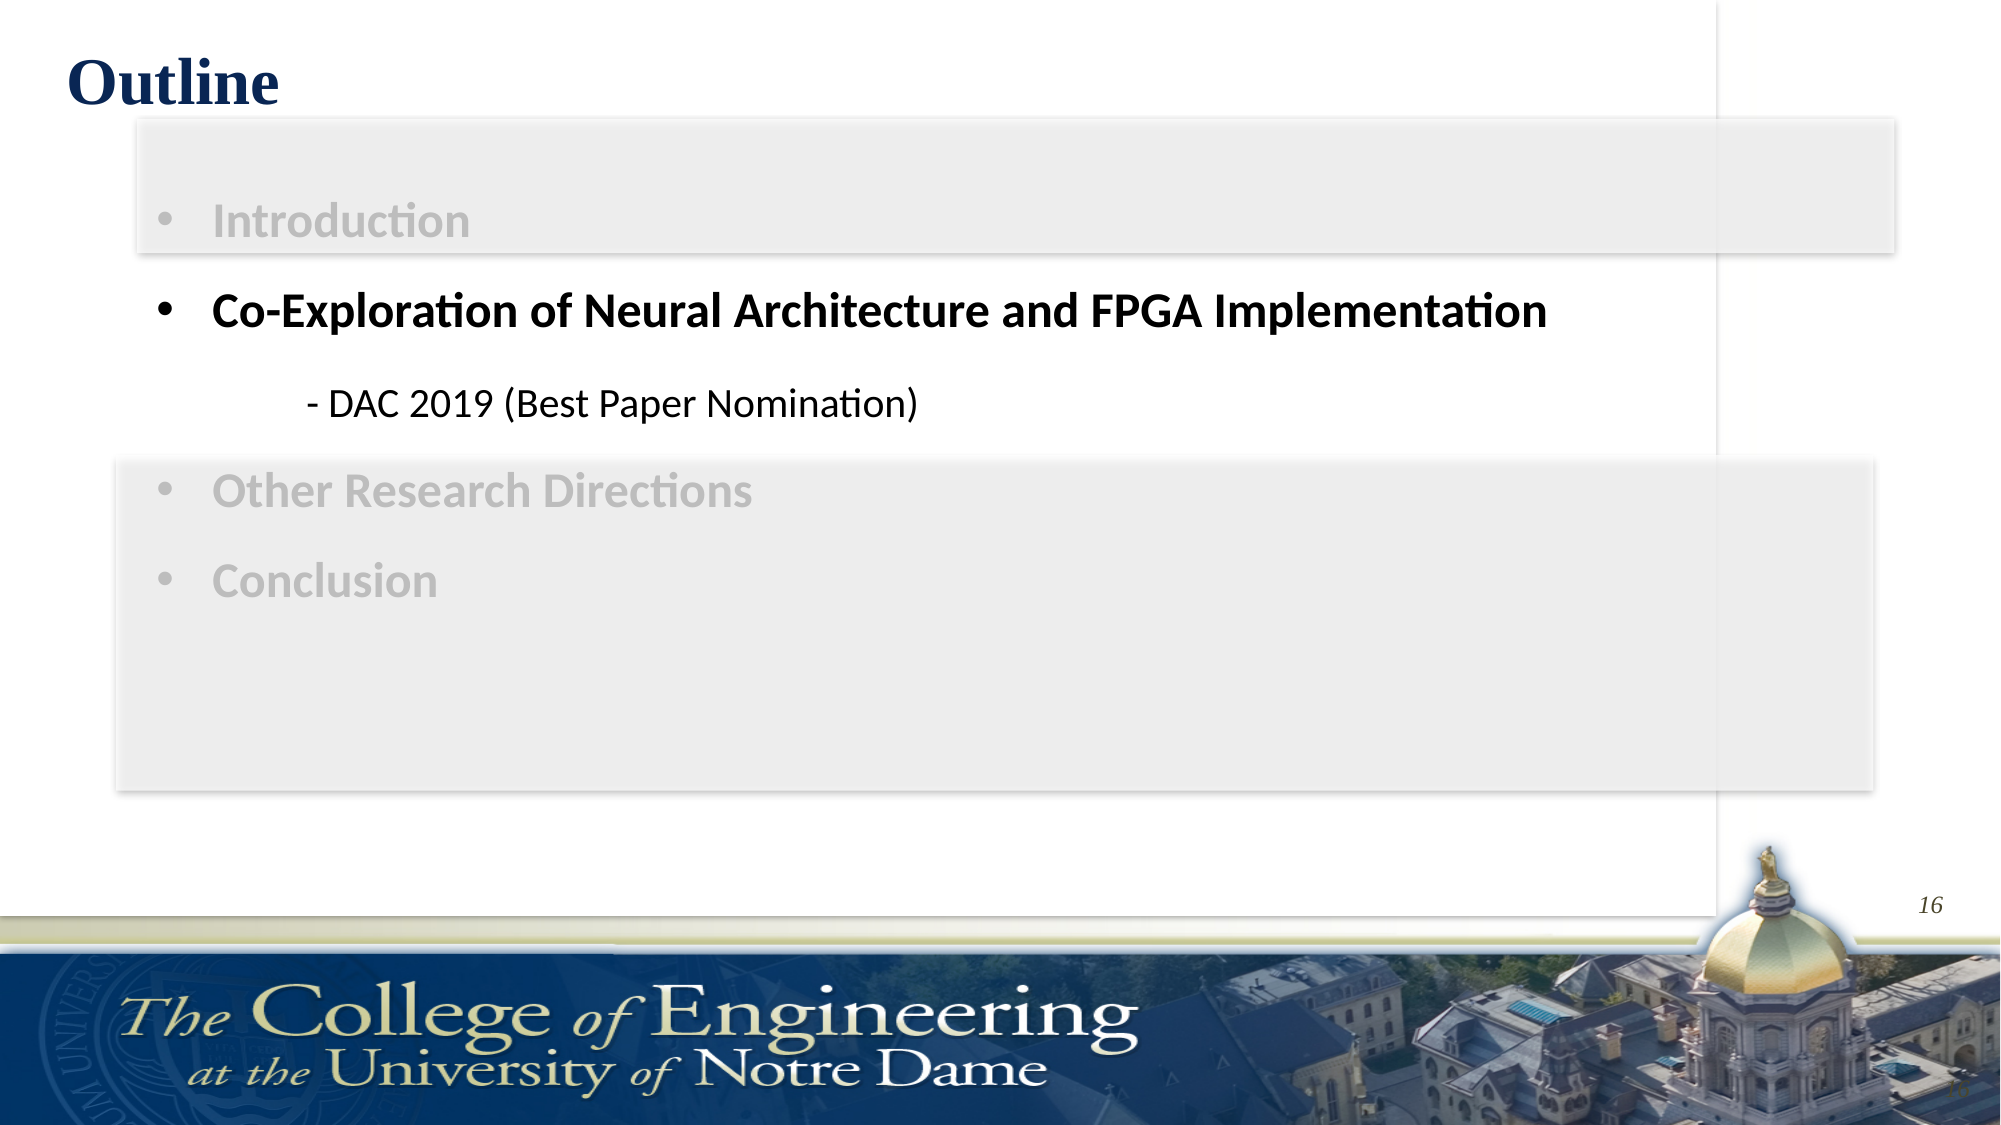

Outline

Introduction
Co-Exploration of Neural Architecture and FPGA Implementation
	- DAC 2019 (Best Paper Nomination)
Other Research Directions
Conclusion

16
16